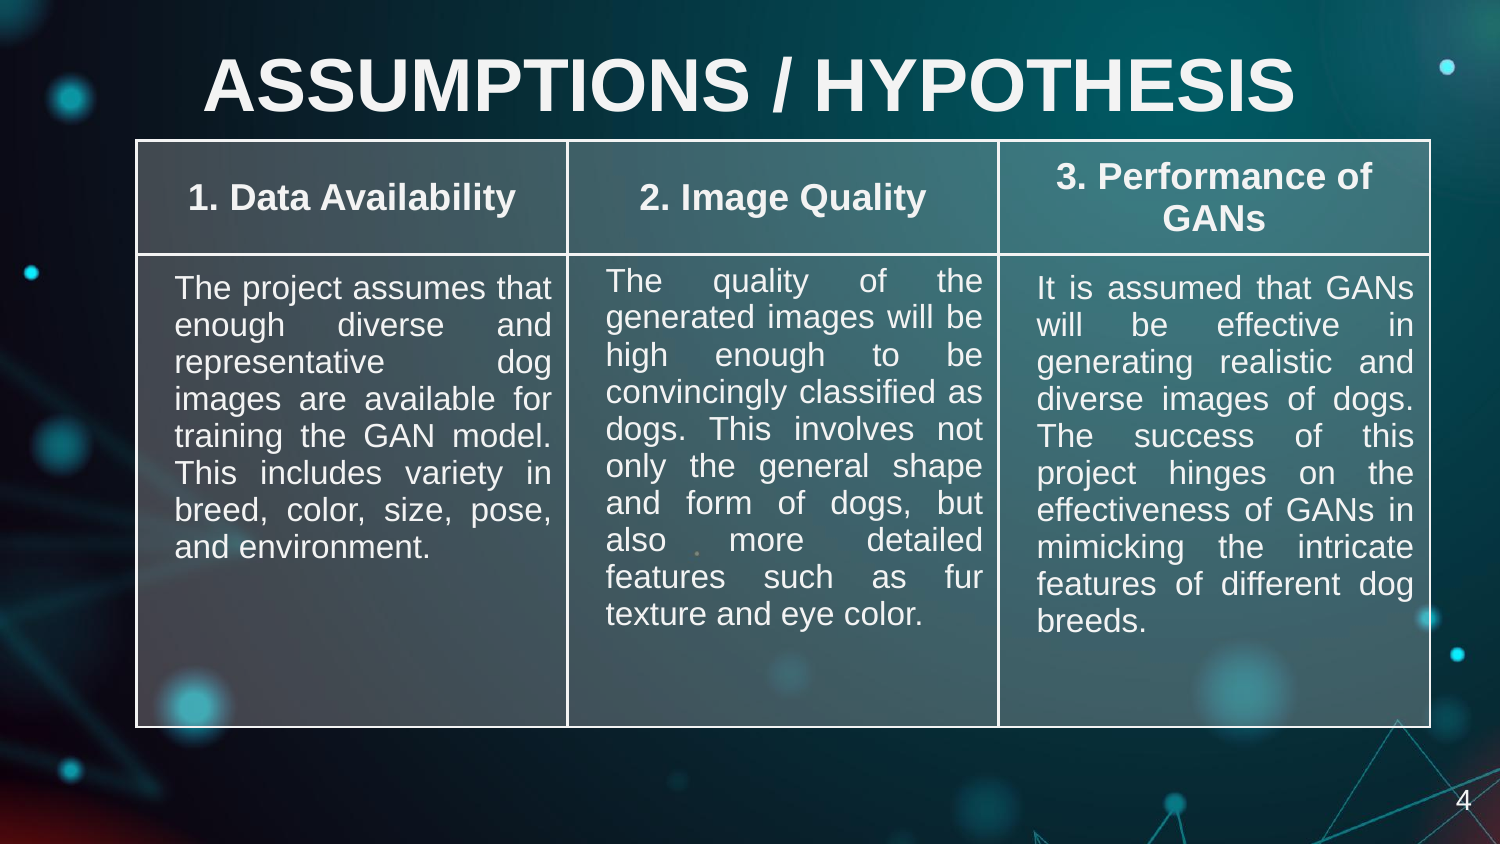

ASSUMPTIONS / HYPOTHESIS
| 1. Data Availability | 2. Image Quality | 3. Performance of GANs |
| --- | --- | --- |
| The project assumes that enough diverse and representative dog images are available for training the GAN model. This includes variety in breed, color, size, pose, and environment. | The quality of the generated images will be high enough to be convincingly classified as dogs. This involves not only the general shape and form of dogs, but also more detailed features such as fur texture and eye color. | It is assumed that GANs will be effective in generating realistic and diverse images of dogs. The success of this project hinges on the effectiveness of GANs in mimicking the intricate features of different dog breeds. |
4